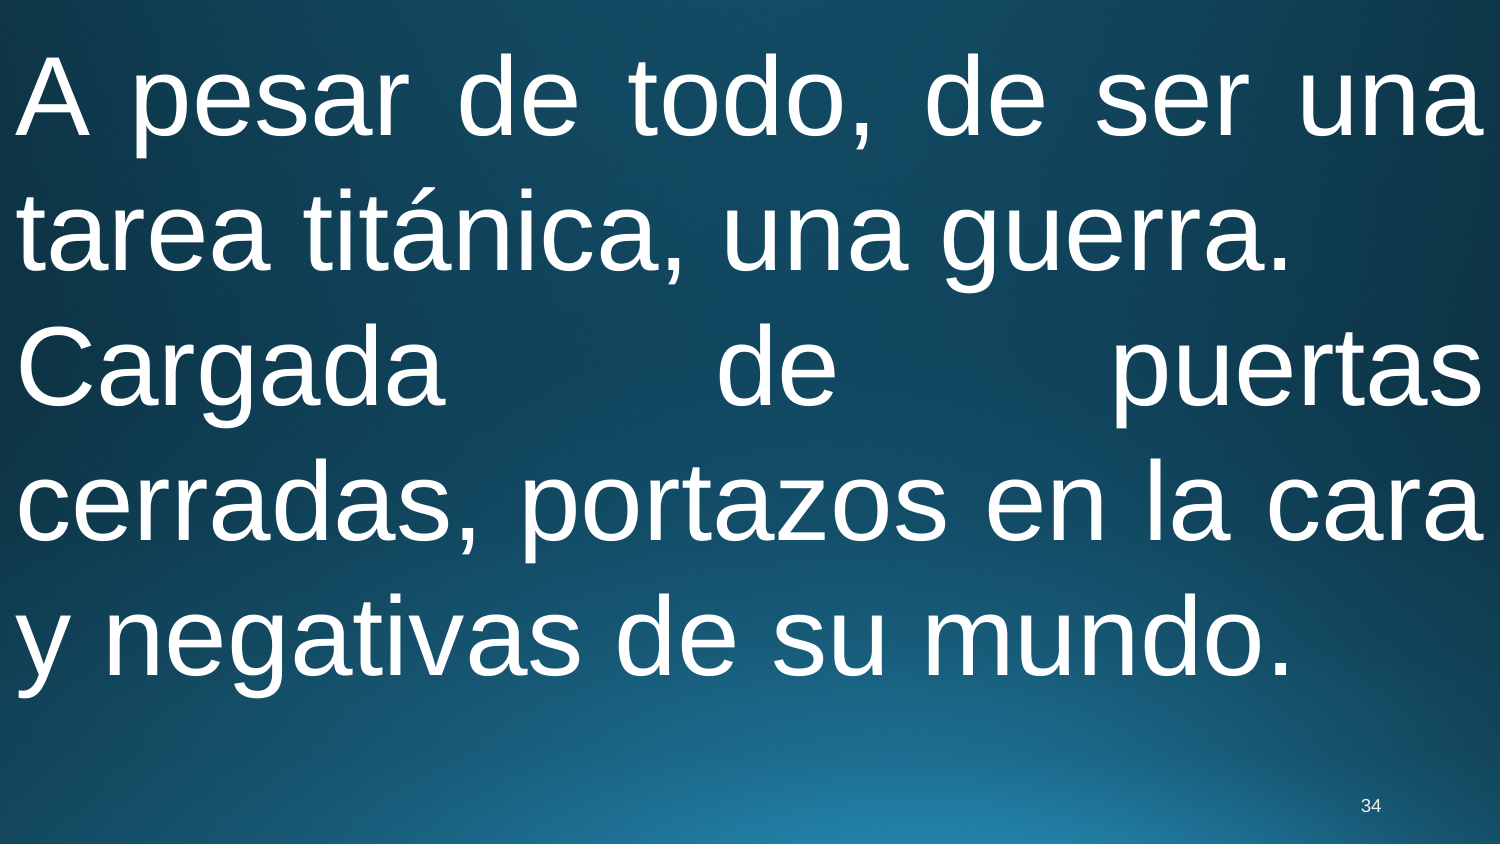

A pesar de todo, de ser una tarea titánica, una guerra.
Cargada de puertas cerradas, portazos en la cara y negativas de su mundo.

 Han existido personas que no se rindieron…

34